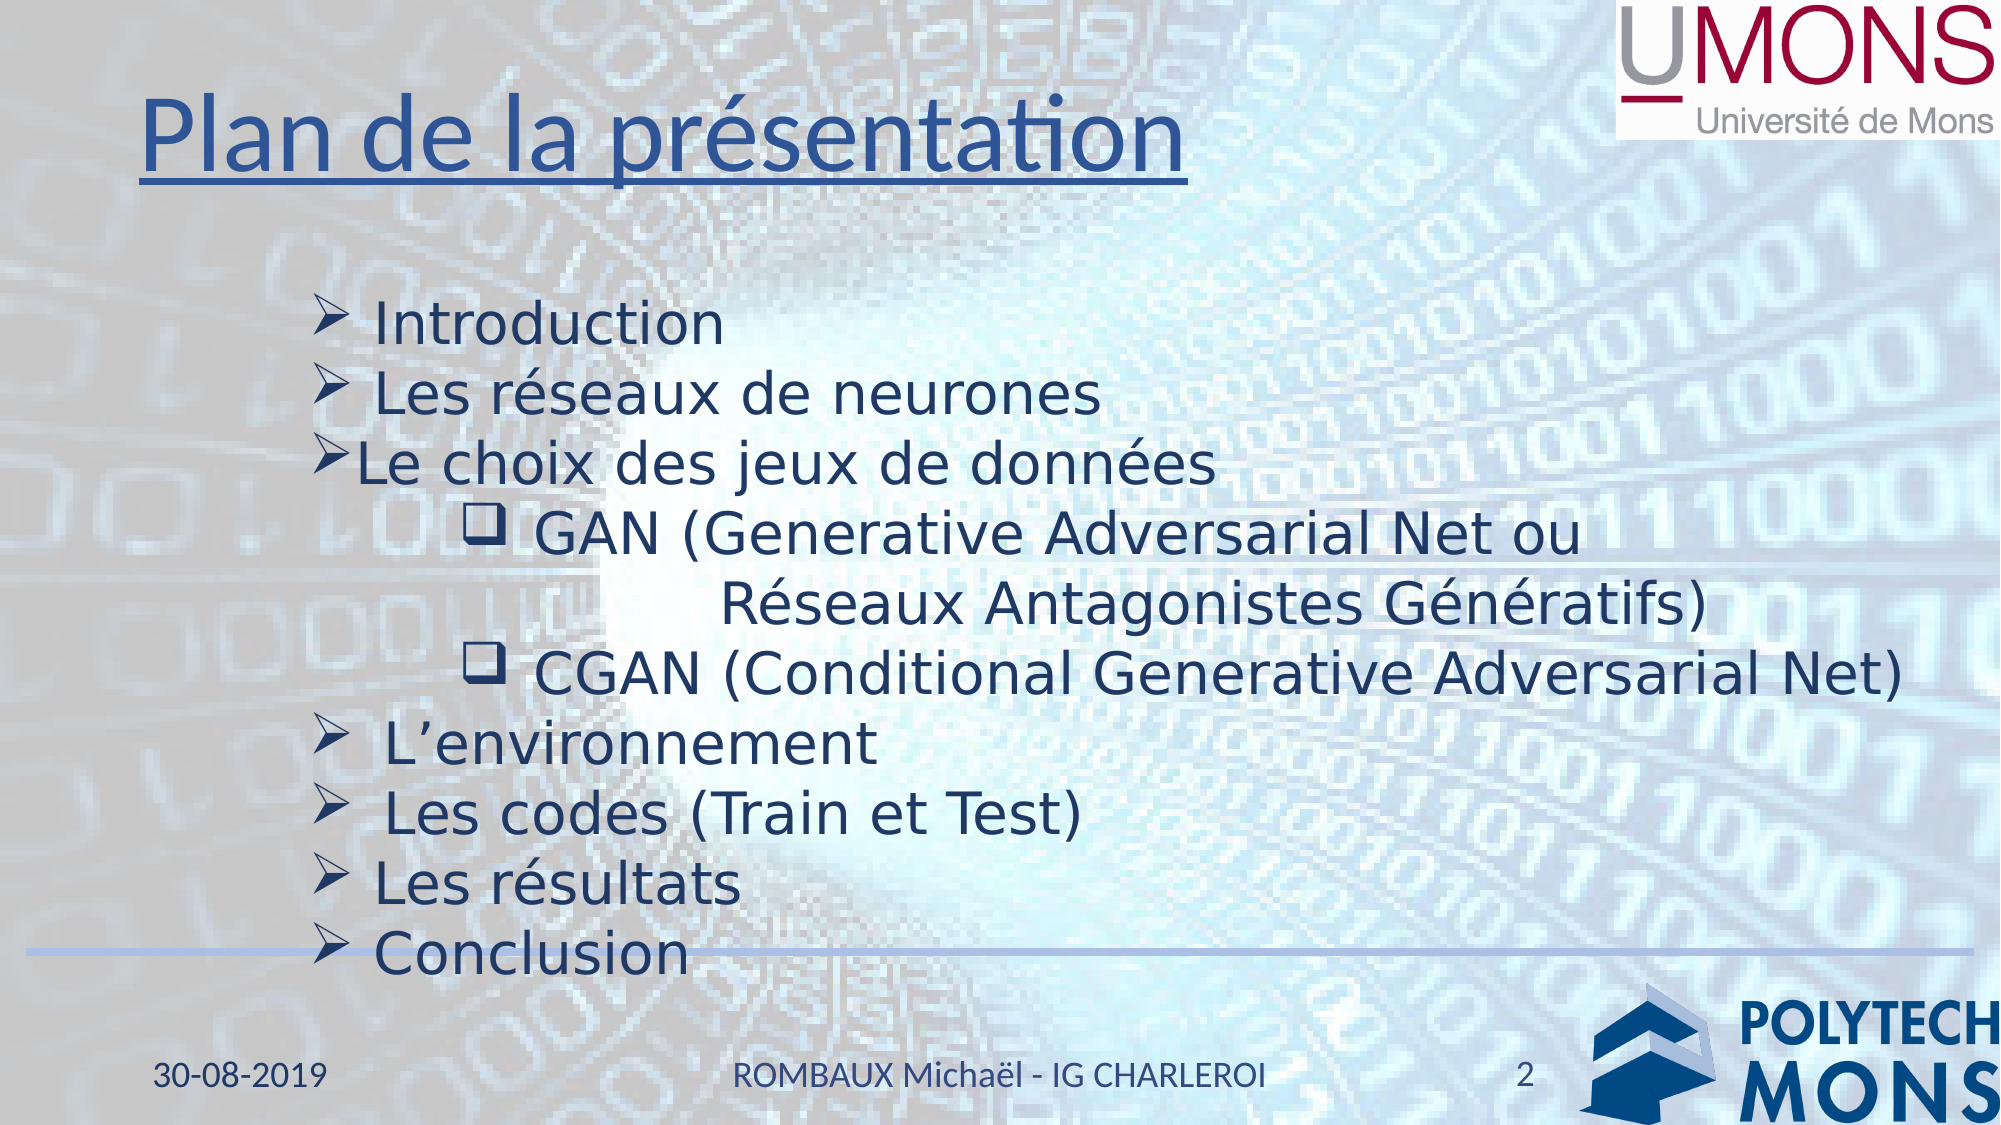

# Plan de la présentation
 Introduction
 Les réseaux de neurones
Le choix des jeux de données
GAN (Generative Adversarial Net ou
      Réseaux Antagonistes Génératifs)
CGAN (Conditional Generative Adversarial Net)
L’environnement
Les codes (Train et Test)
 Les résultats
 Conclusion
2
30-08-2019
ROMBAUX Michaël - IG CHARLEROI